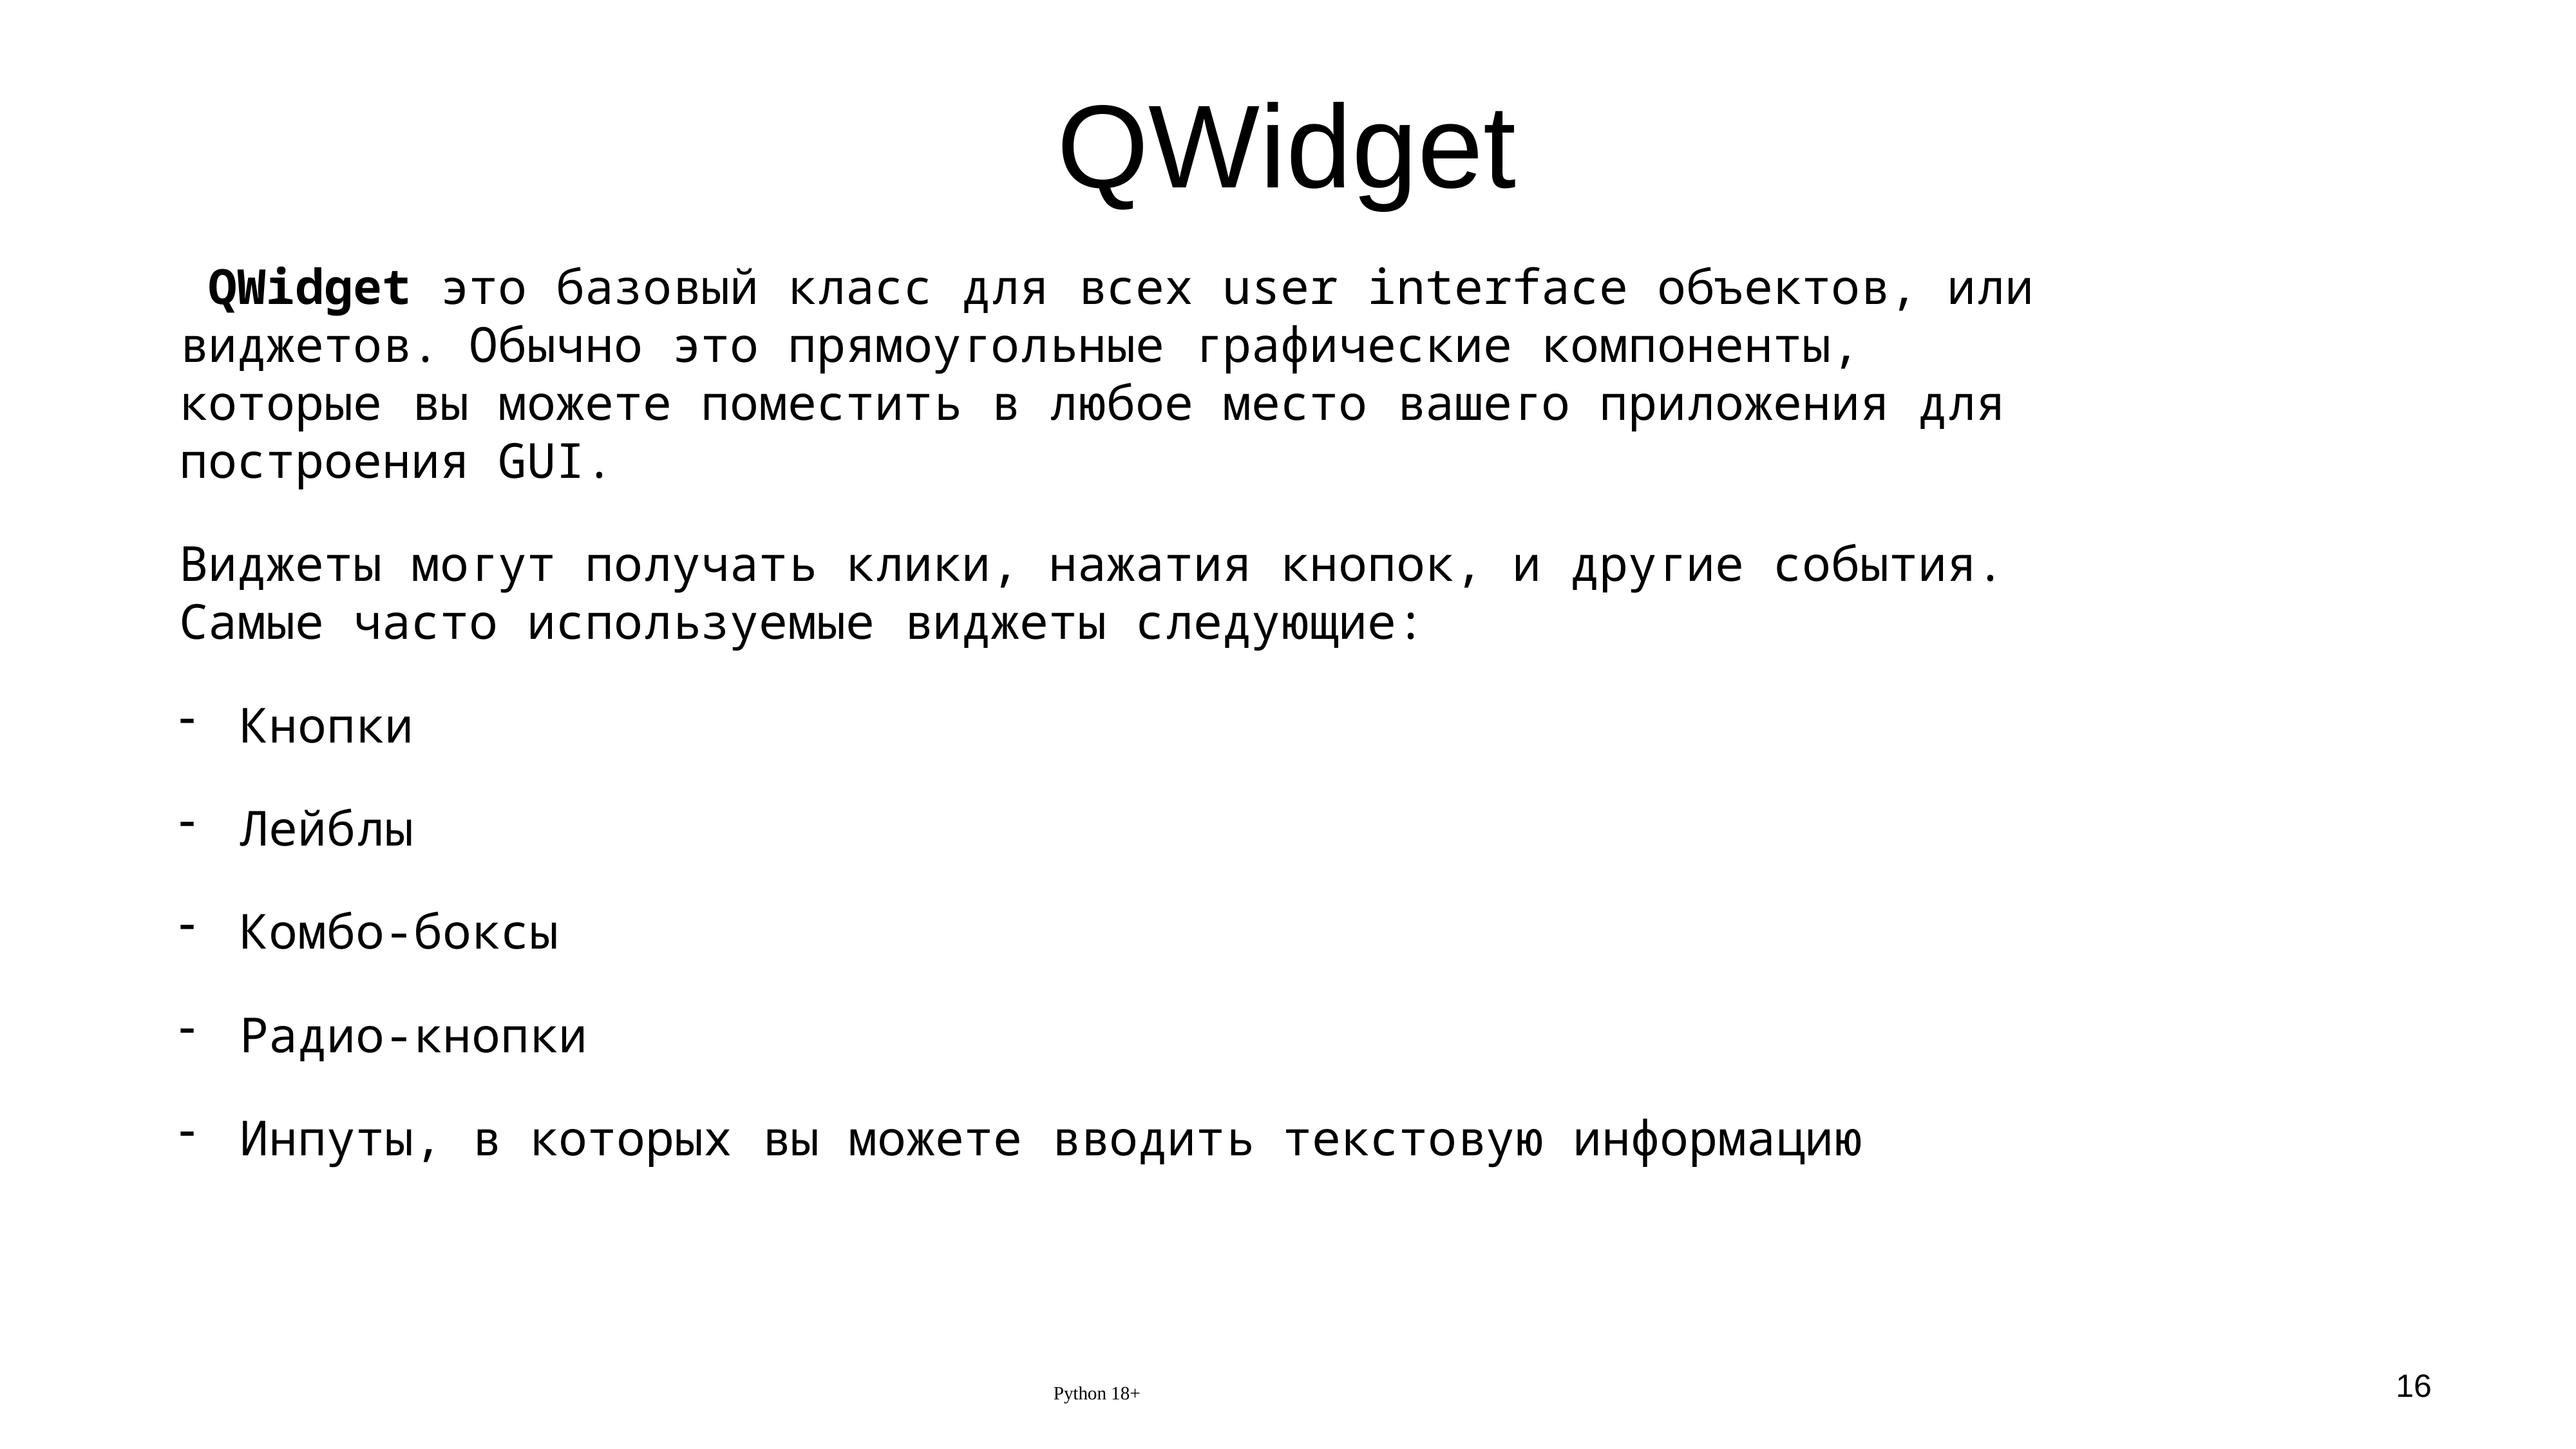

# QWidget
 QWidget это базовый класс для всех user interface объектов, или виджетов. Обычно это прямоугольные графические компоненты, которые вы можете поместить в любое место вашего приложения для построения GUI.
Виджеты могут получать клики, нажатия кнопок, и другие события. Самые часто используемые виджеты следующие:
Кнопки
Лейблы
Комбо-боксы
Радио-кнопки
Инпуты, в которых вы можете вводить текстовую информацию
Python 18+
16